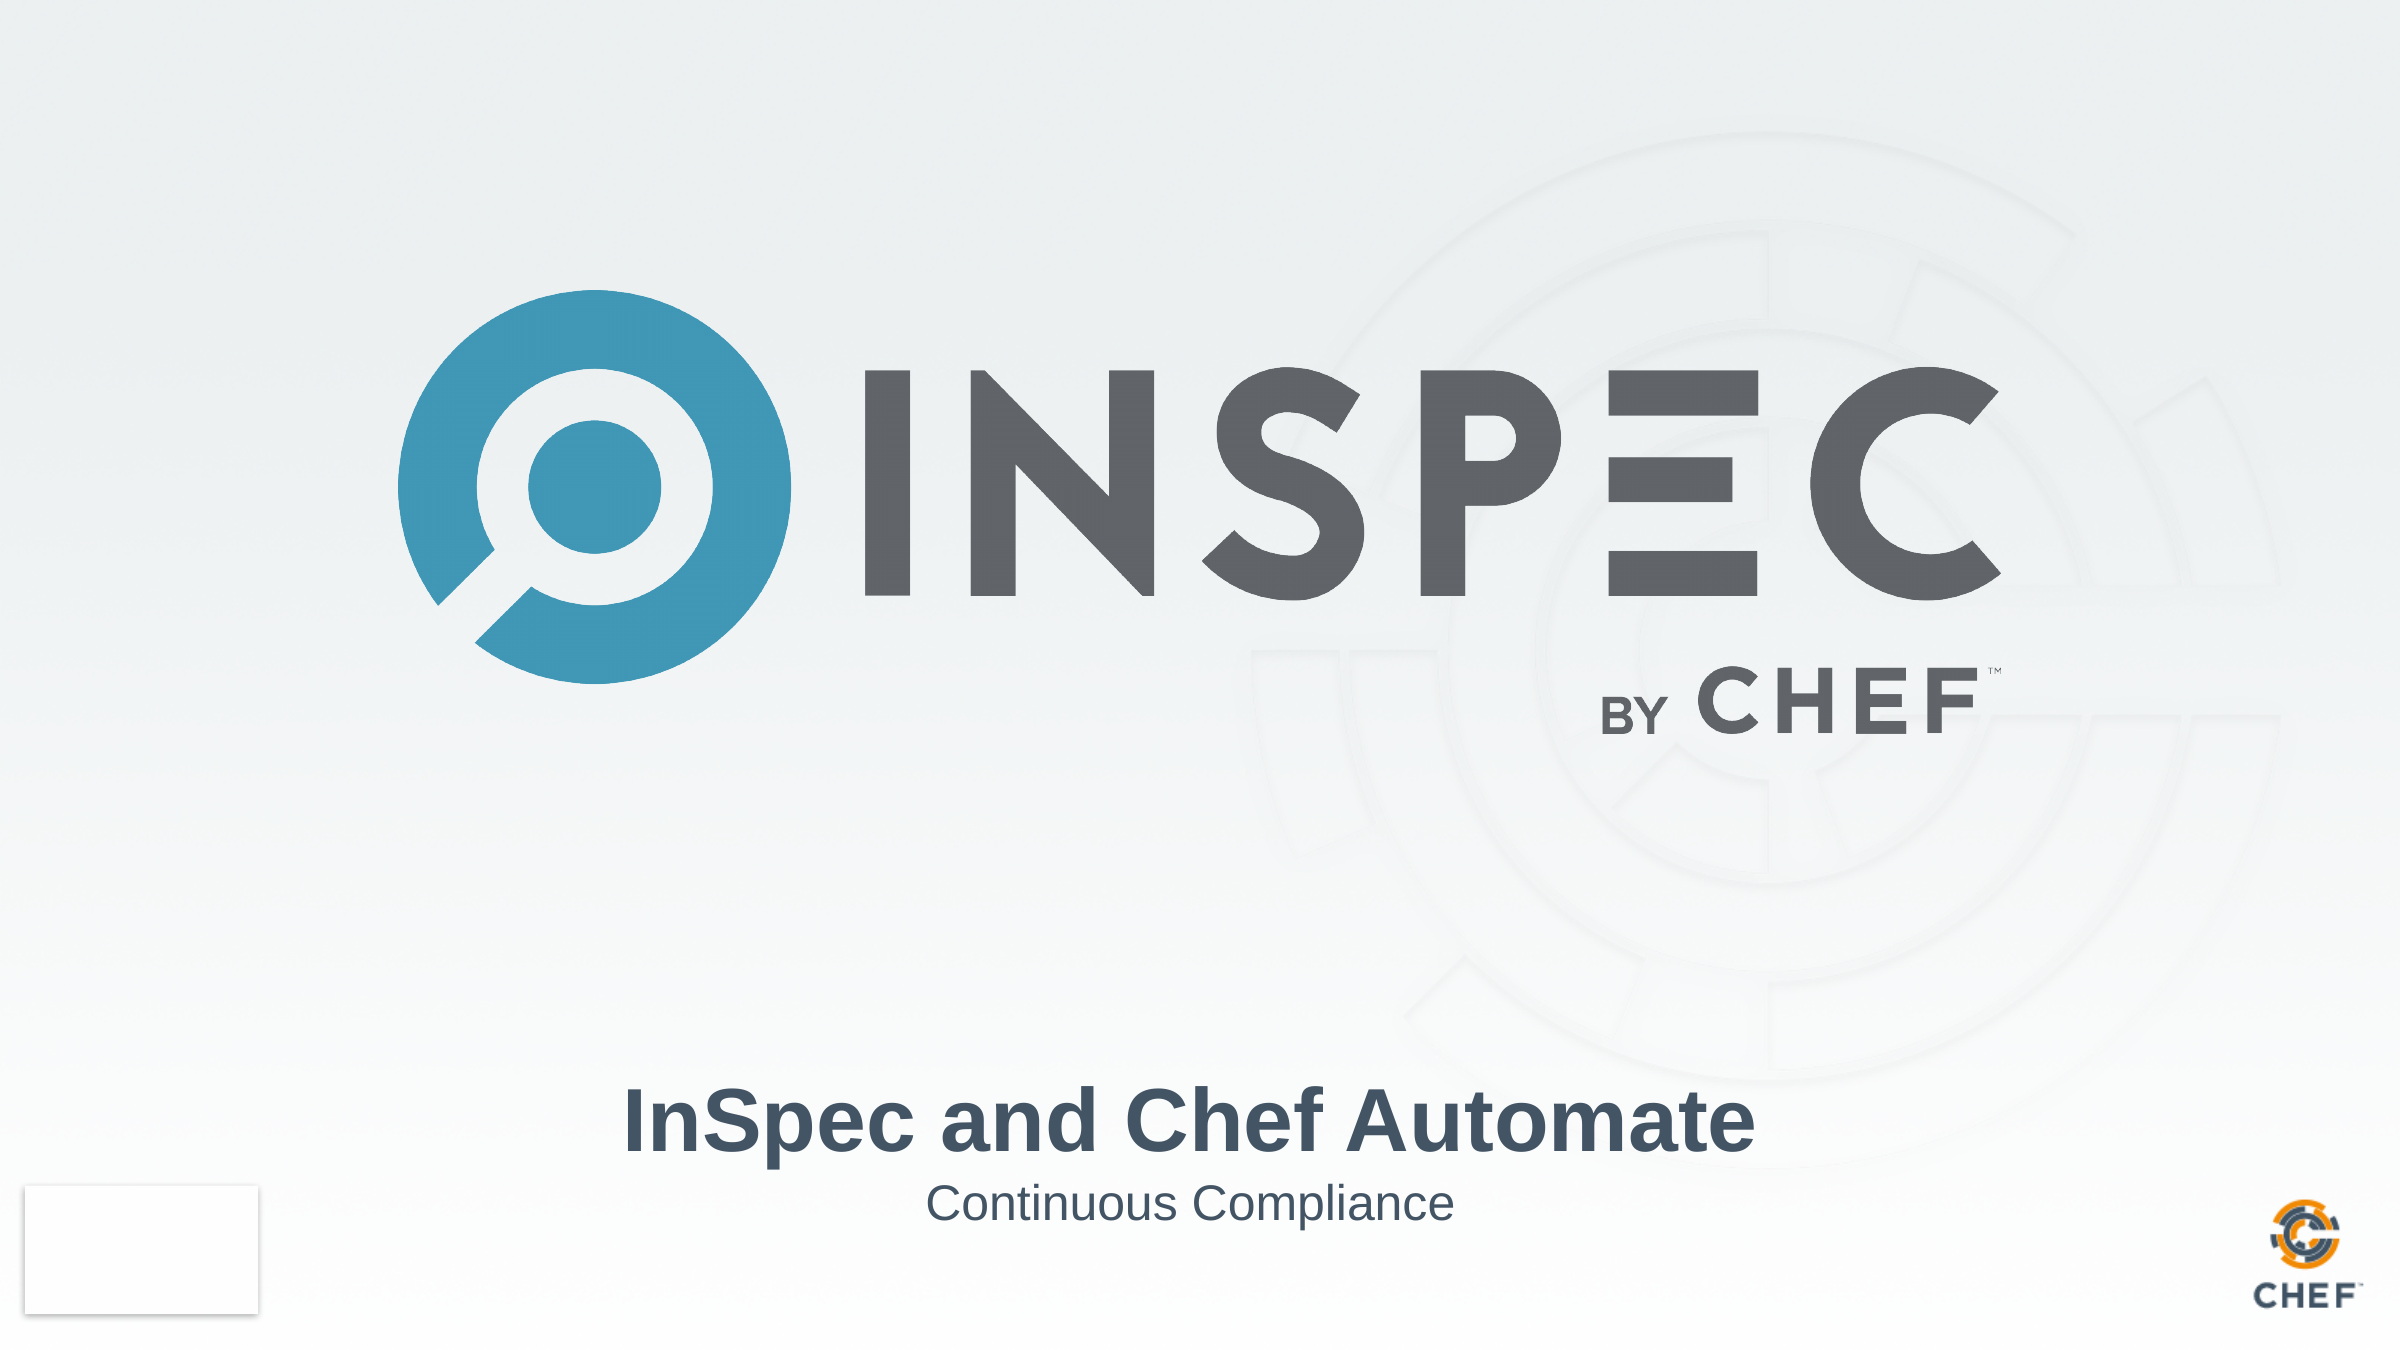

# InSpec and Chef Automate
Continuous Compliance